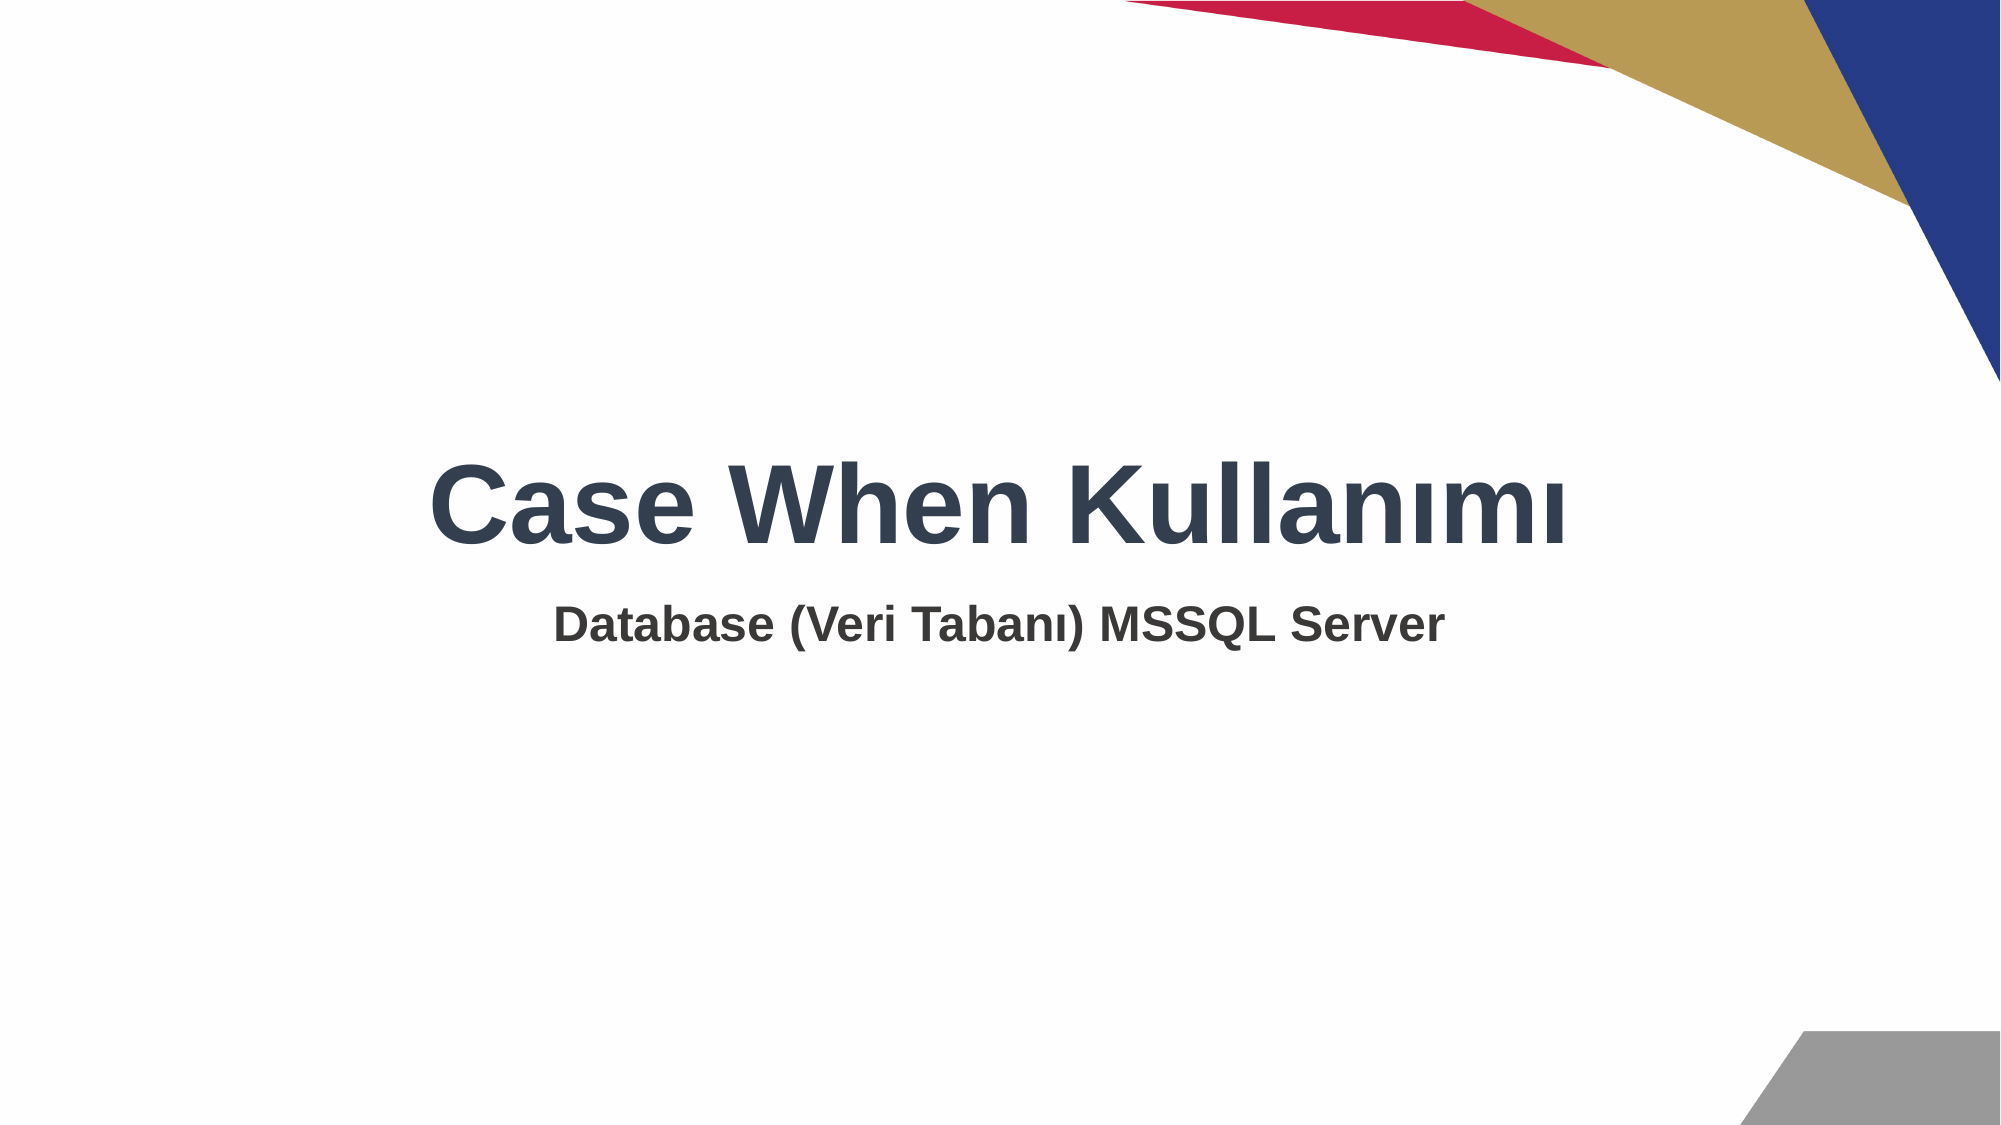

# Case When Kullanımı
Database (Veri Tabanı) MSSQL Server